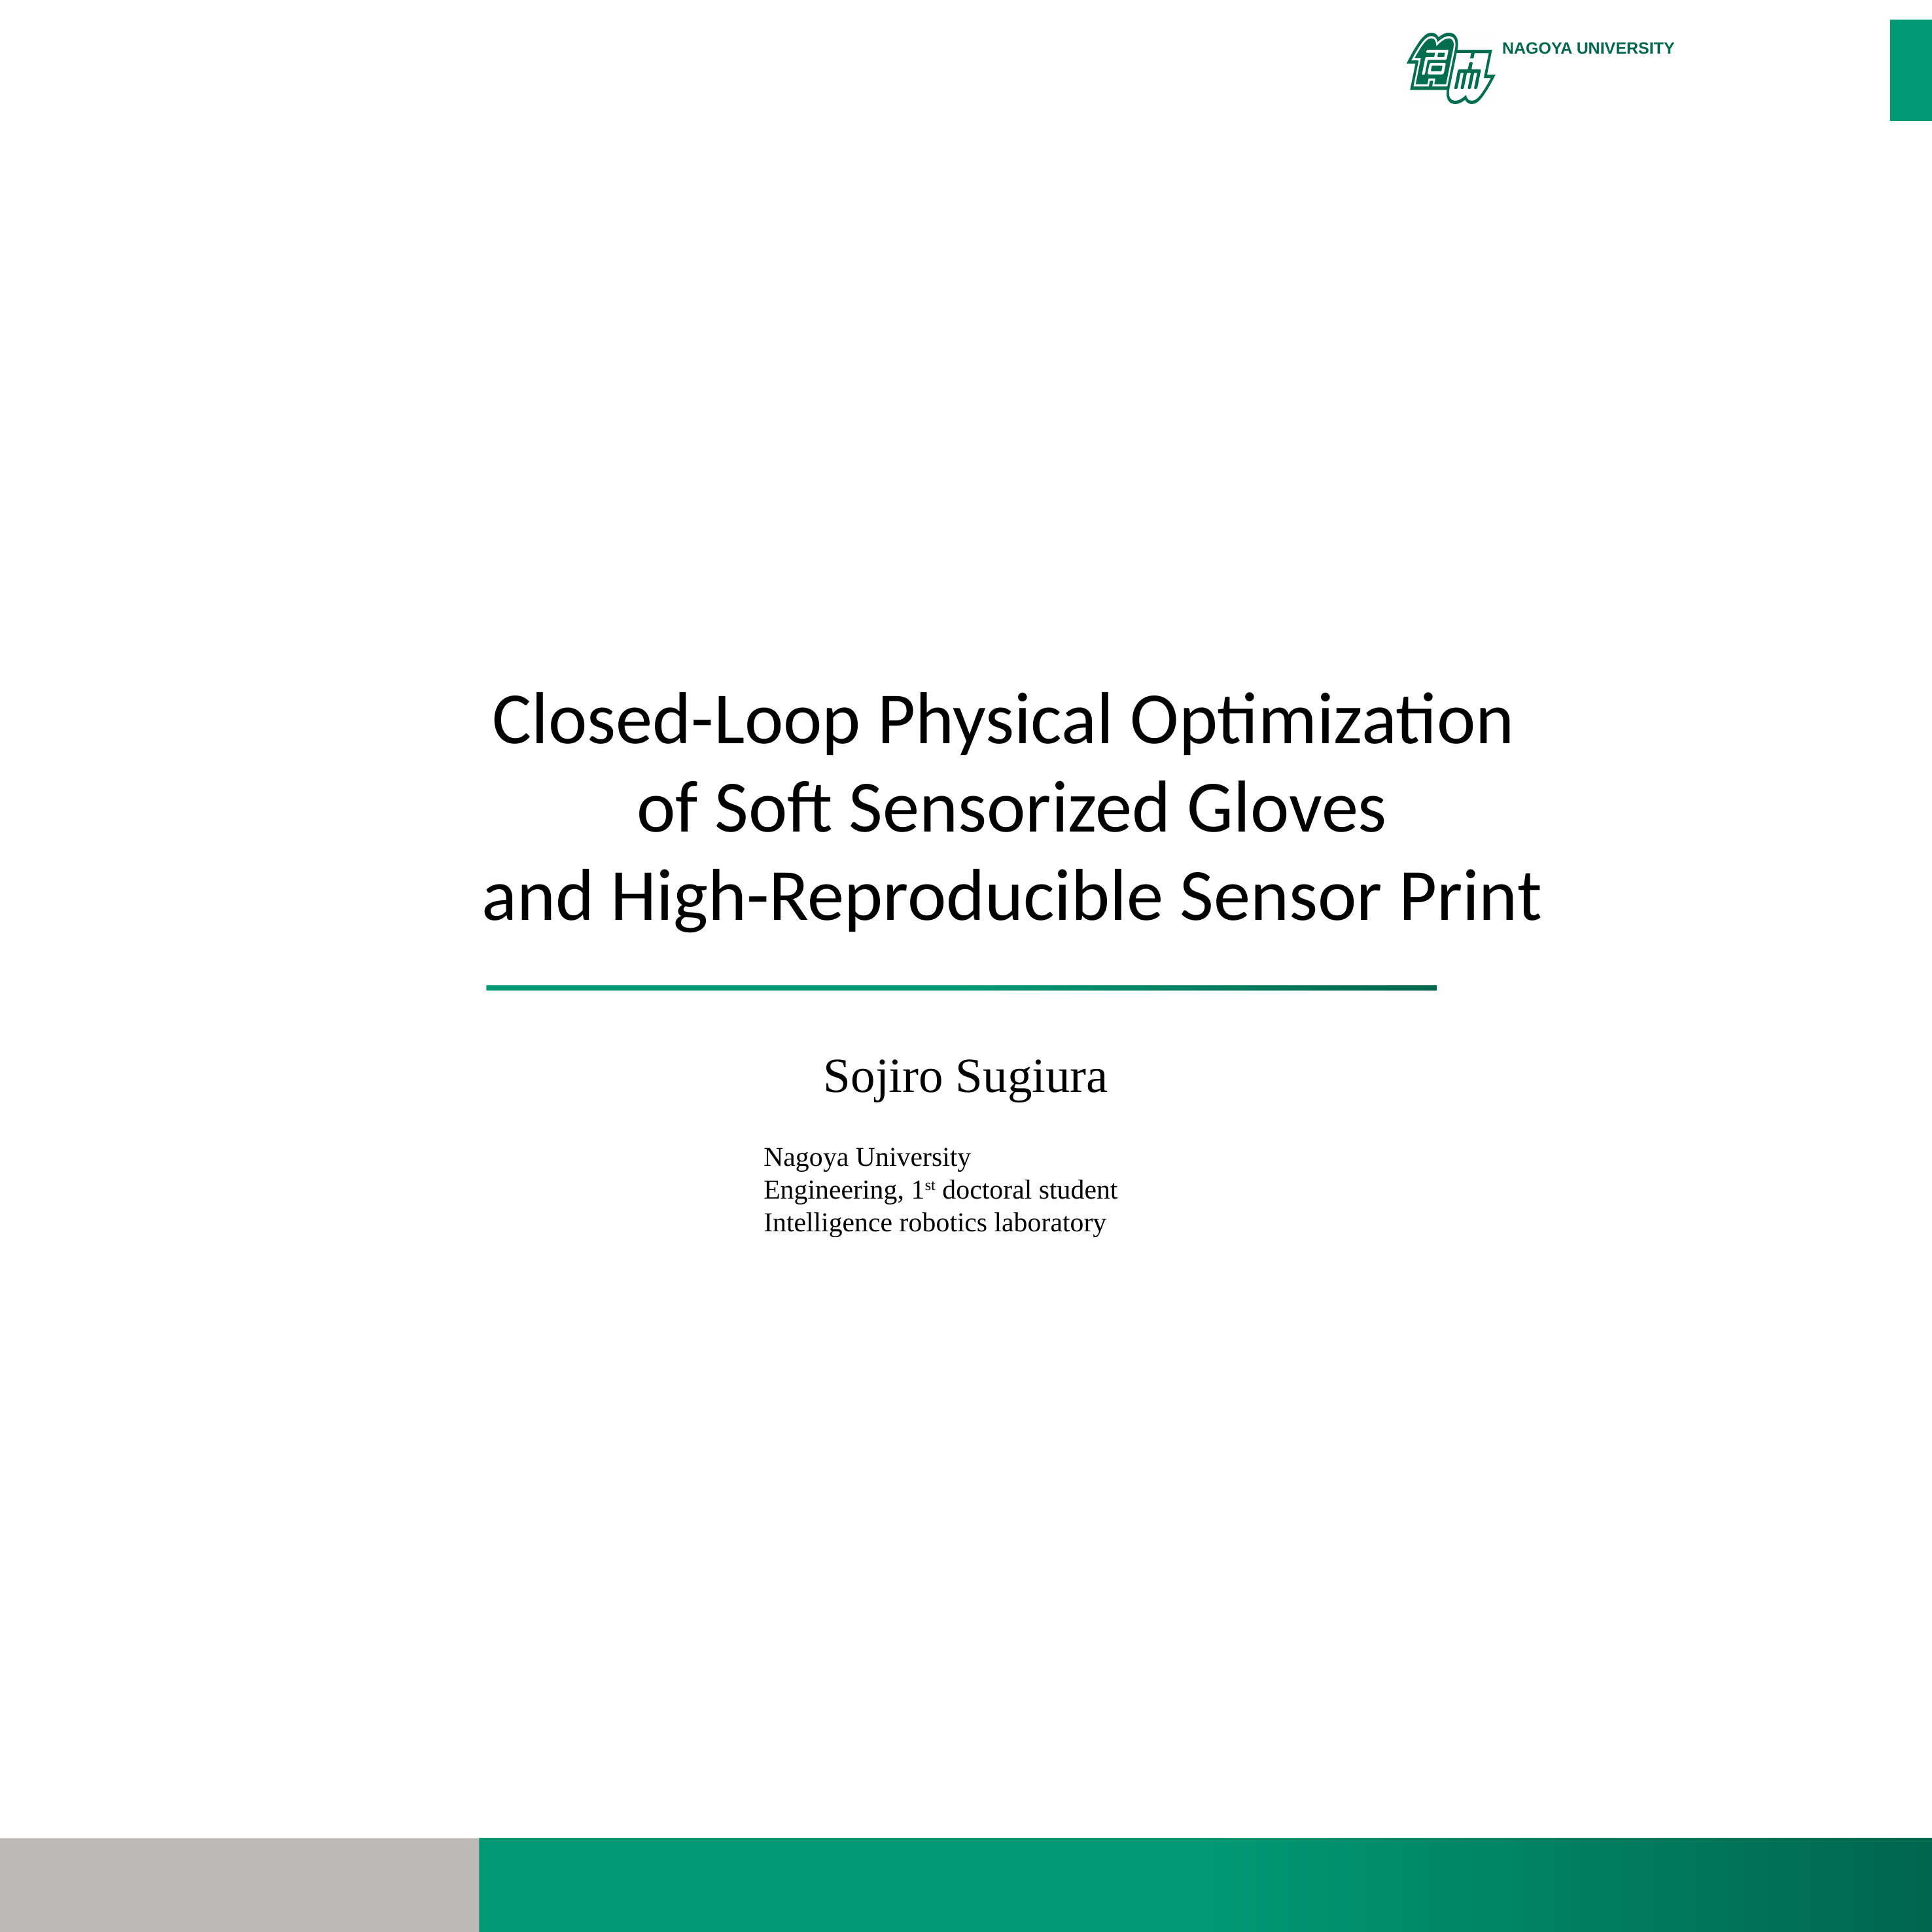

Closed-Loop Physical Optimization
of Soft Sensorized Gloves
and High-Reproducible Sensor Print

Sojiro Sugiura

Nagoya University
Engineering, 1st doctoral student
Intelligence robotics laboratory